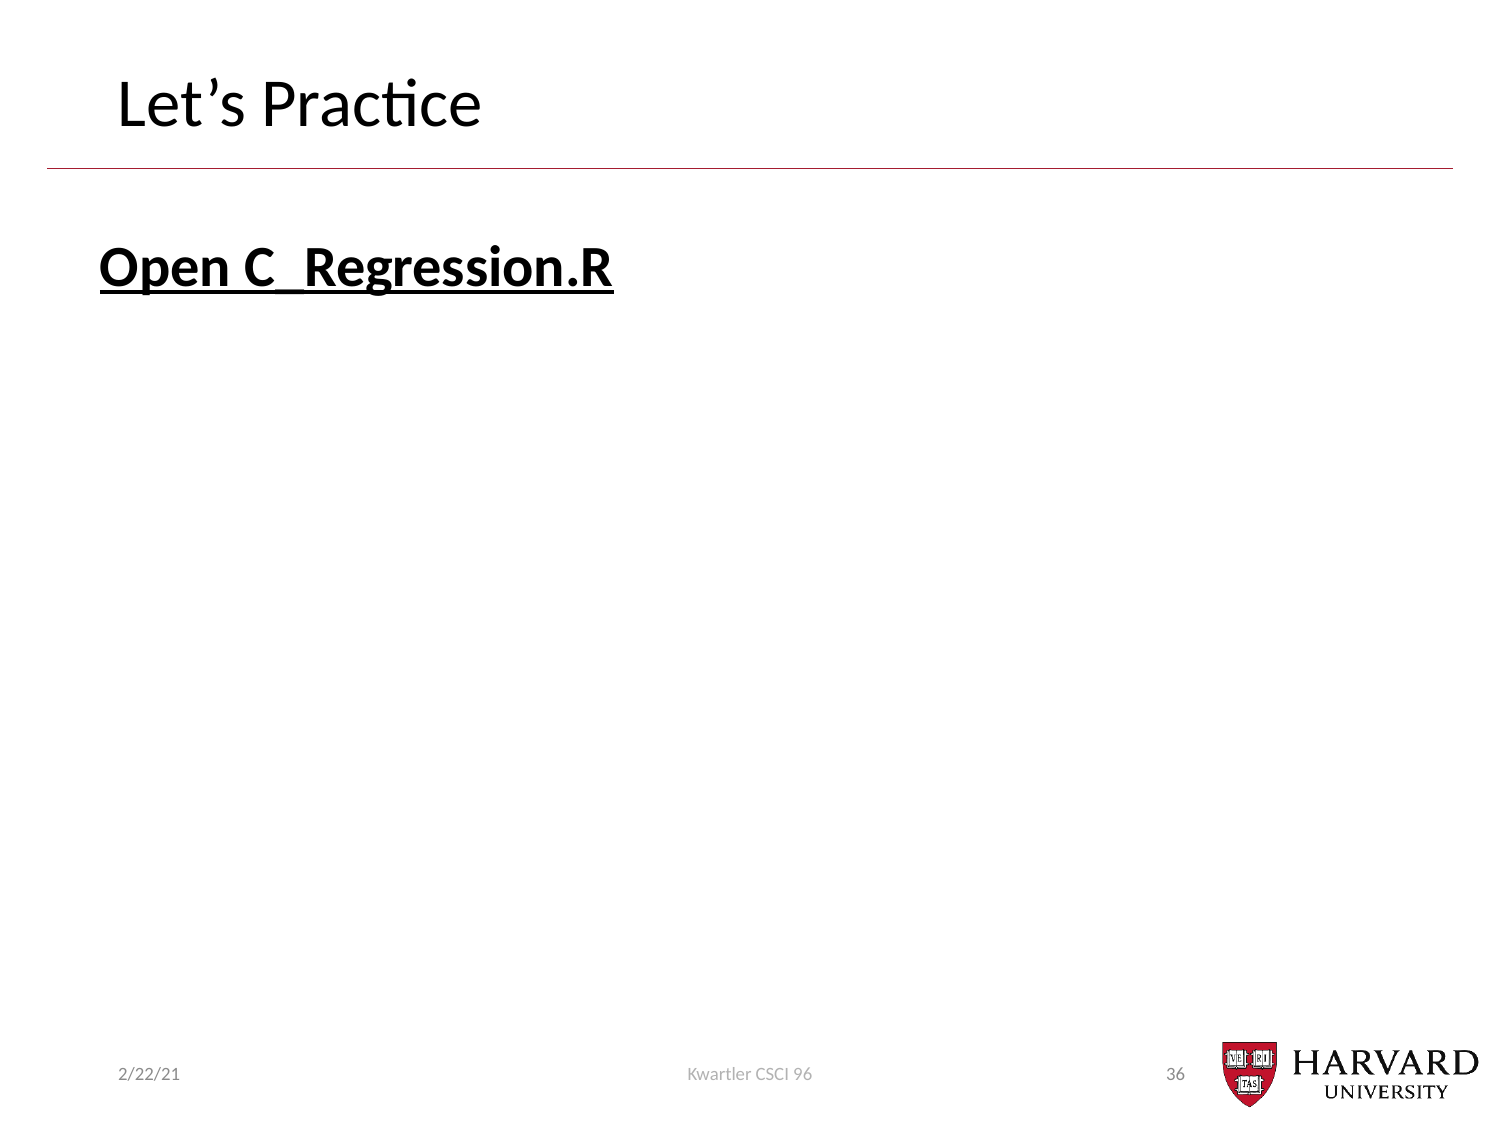

# Let’s Practice
Open C_Regression.R
2/22/21
Kwartler CSCI 96
36